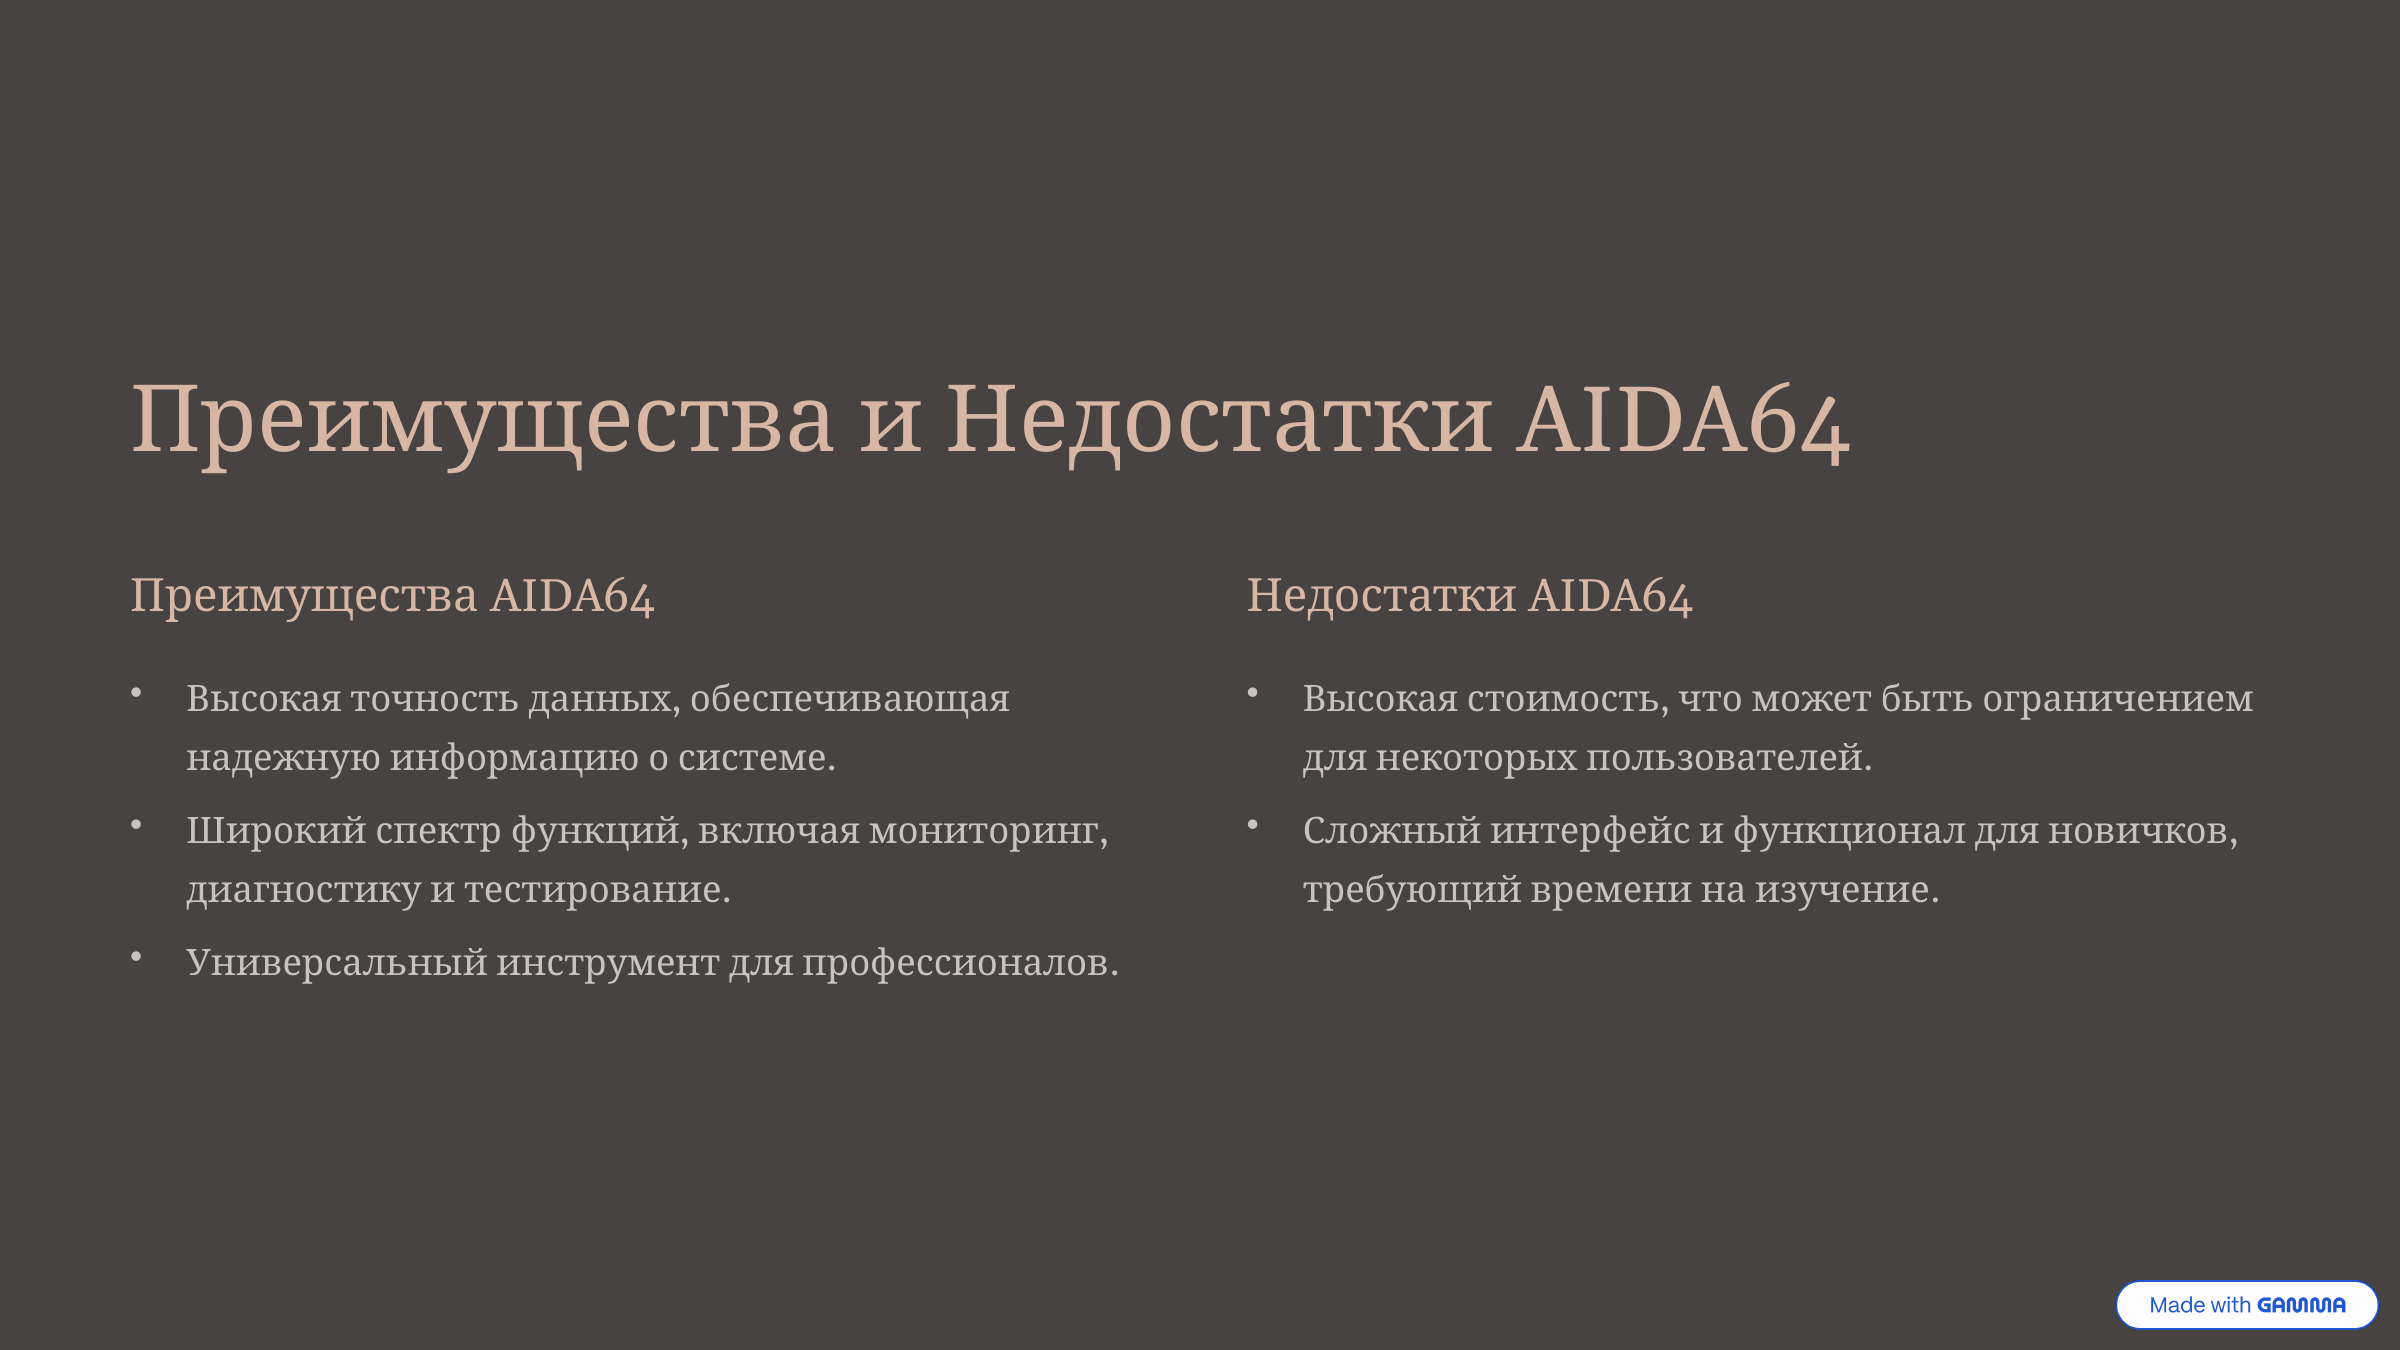

Преимущества и Недостатки AIDA64
Преимущества AIDA64
Недостатки AIDA64
Высокая точность данных, обеспечивающая надежную информацию о системе.
Высокая стоимость, что может быть ограничением для некоторых пользователей.
Широкий спектр функций, включая мониторинг, диагностику и тестирование.
Сложный интерфейс и функционал для новичков, требующий времени на изучение.
Универсальный инструмент для профессионалов.